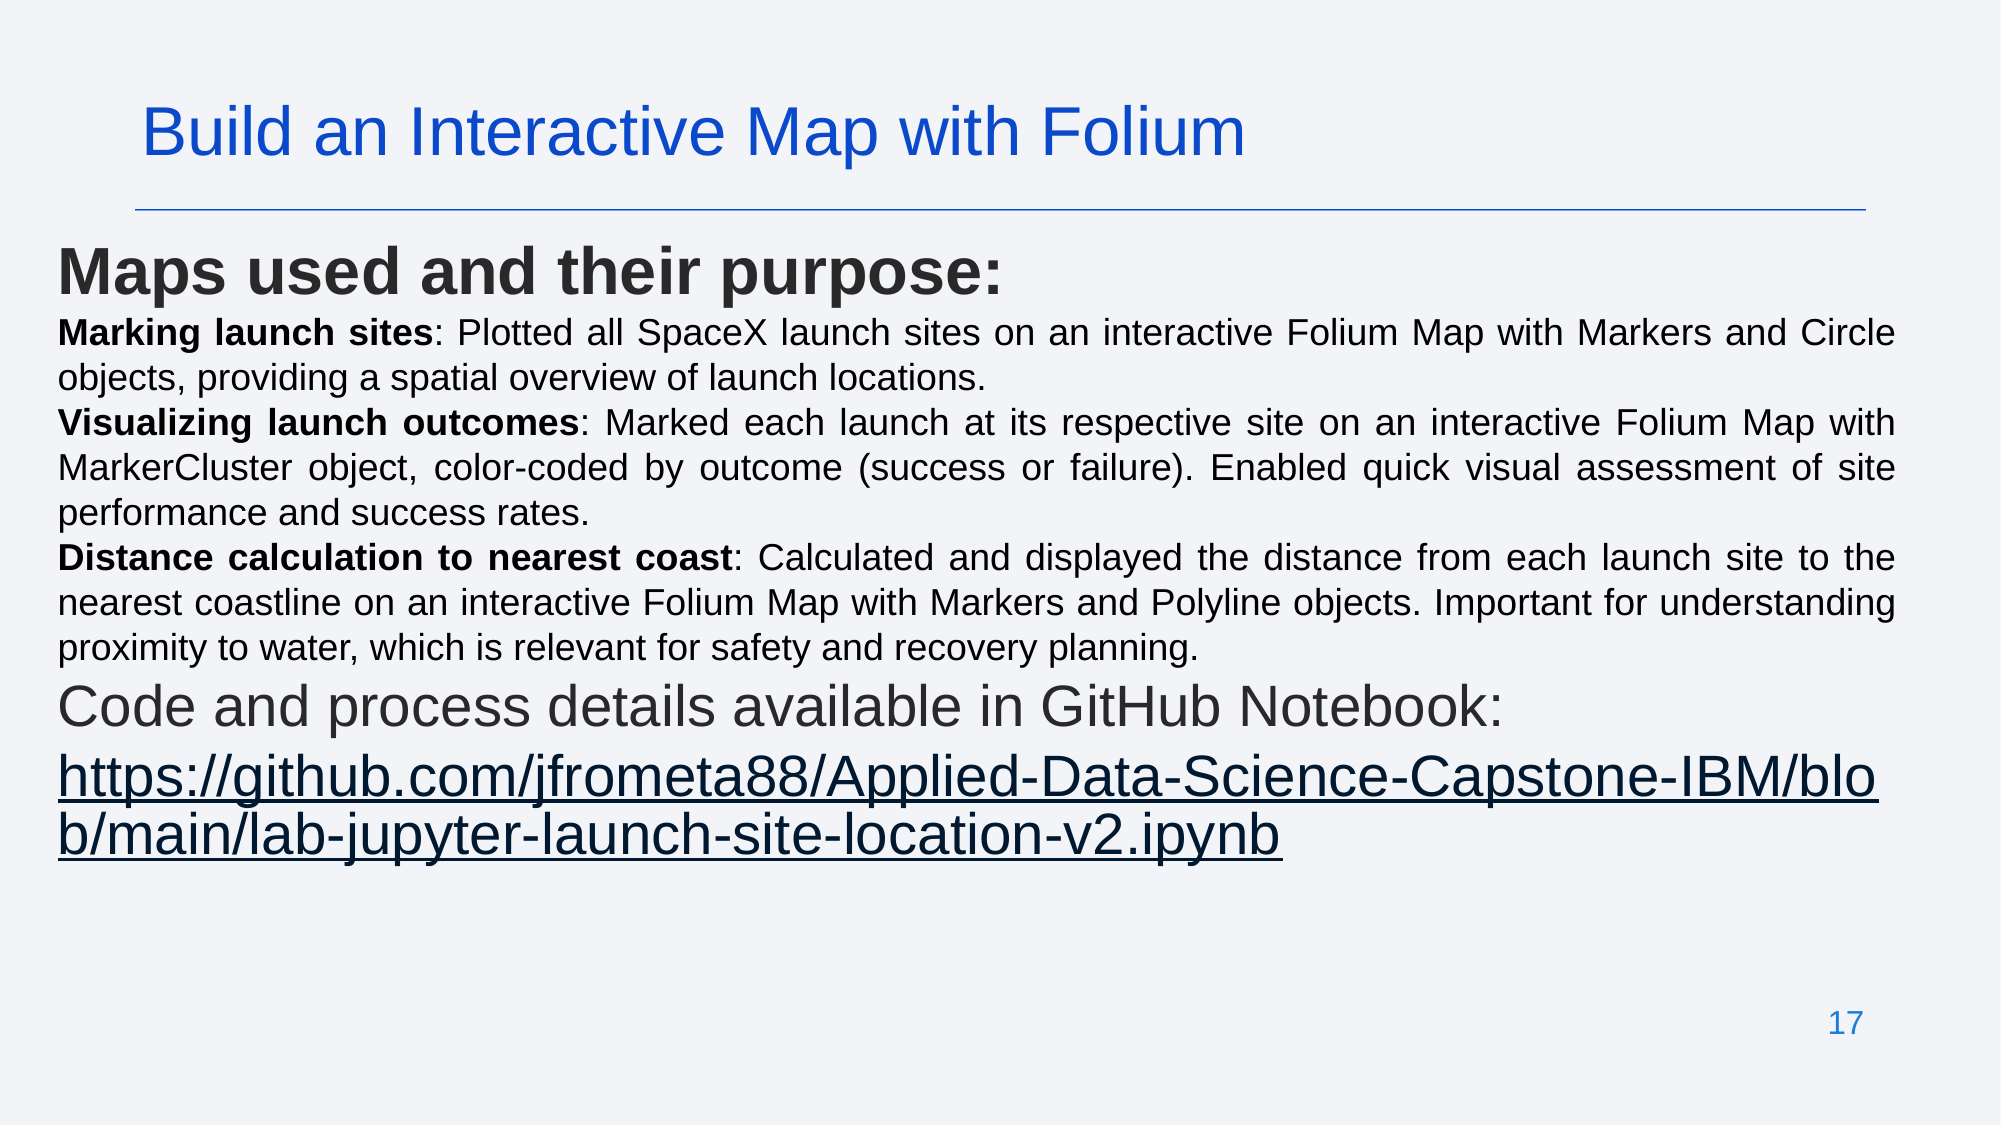

Build an Interactive Map with Folium
Maps used and their purpose:
Marking launch sites: Plotted all SpaceX launch sites on an interactive Folium Map with Markers and Circle objects, providing a spatial overview of launch locations.
Visualizing launch outcomes: Marked each launch at its respective site on an interactive Folium Map with MarkerCluster object, color-coded by outcome (success or failure). Enabled quick visual assessment of site performance and success rates.
Distance calculation to nearest coast: Calculated and displayed the distance from each launch site to the nearest coastline on an interactive Folium Map with Markers and Polyline objects. Important for understanding proximity to water, which is relevant for safety and recovery planning.
Code and process details available in GitHub Notebook:
https://github.com/jfrometa88/Applied-Data-Science-Capstone-IBM/blob/main/lab-jupyter-launch-site-location-v2.ipynb

17